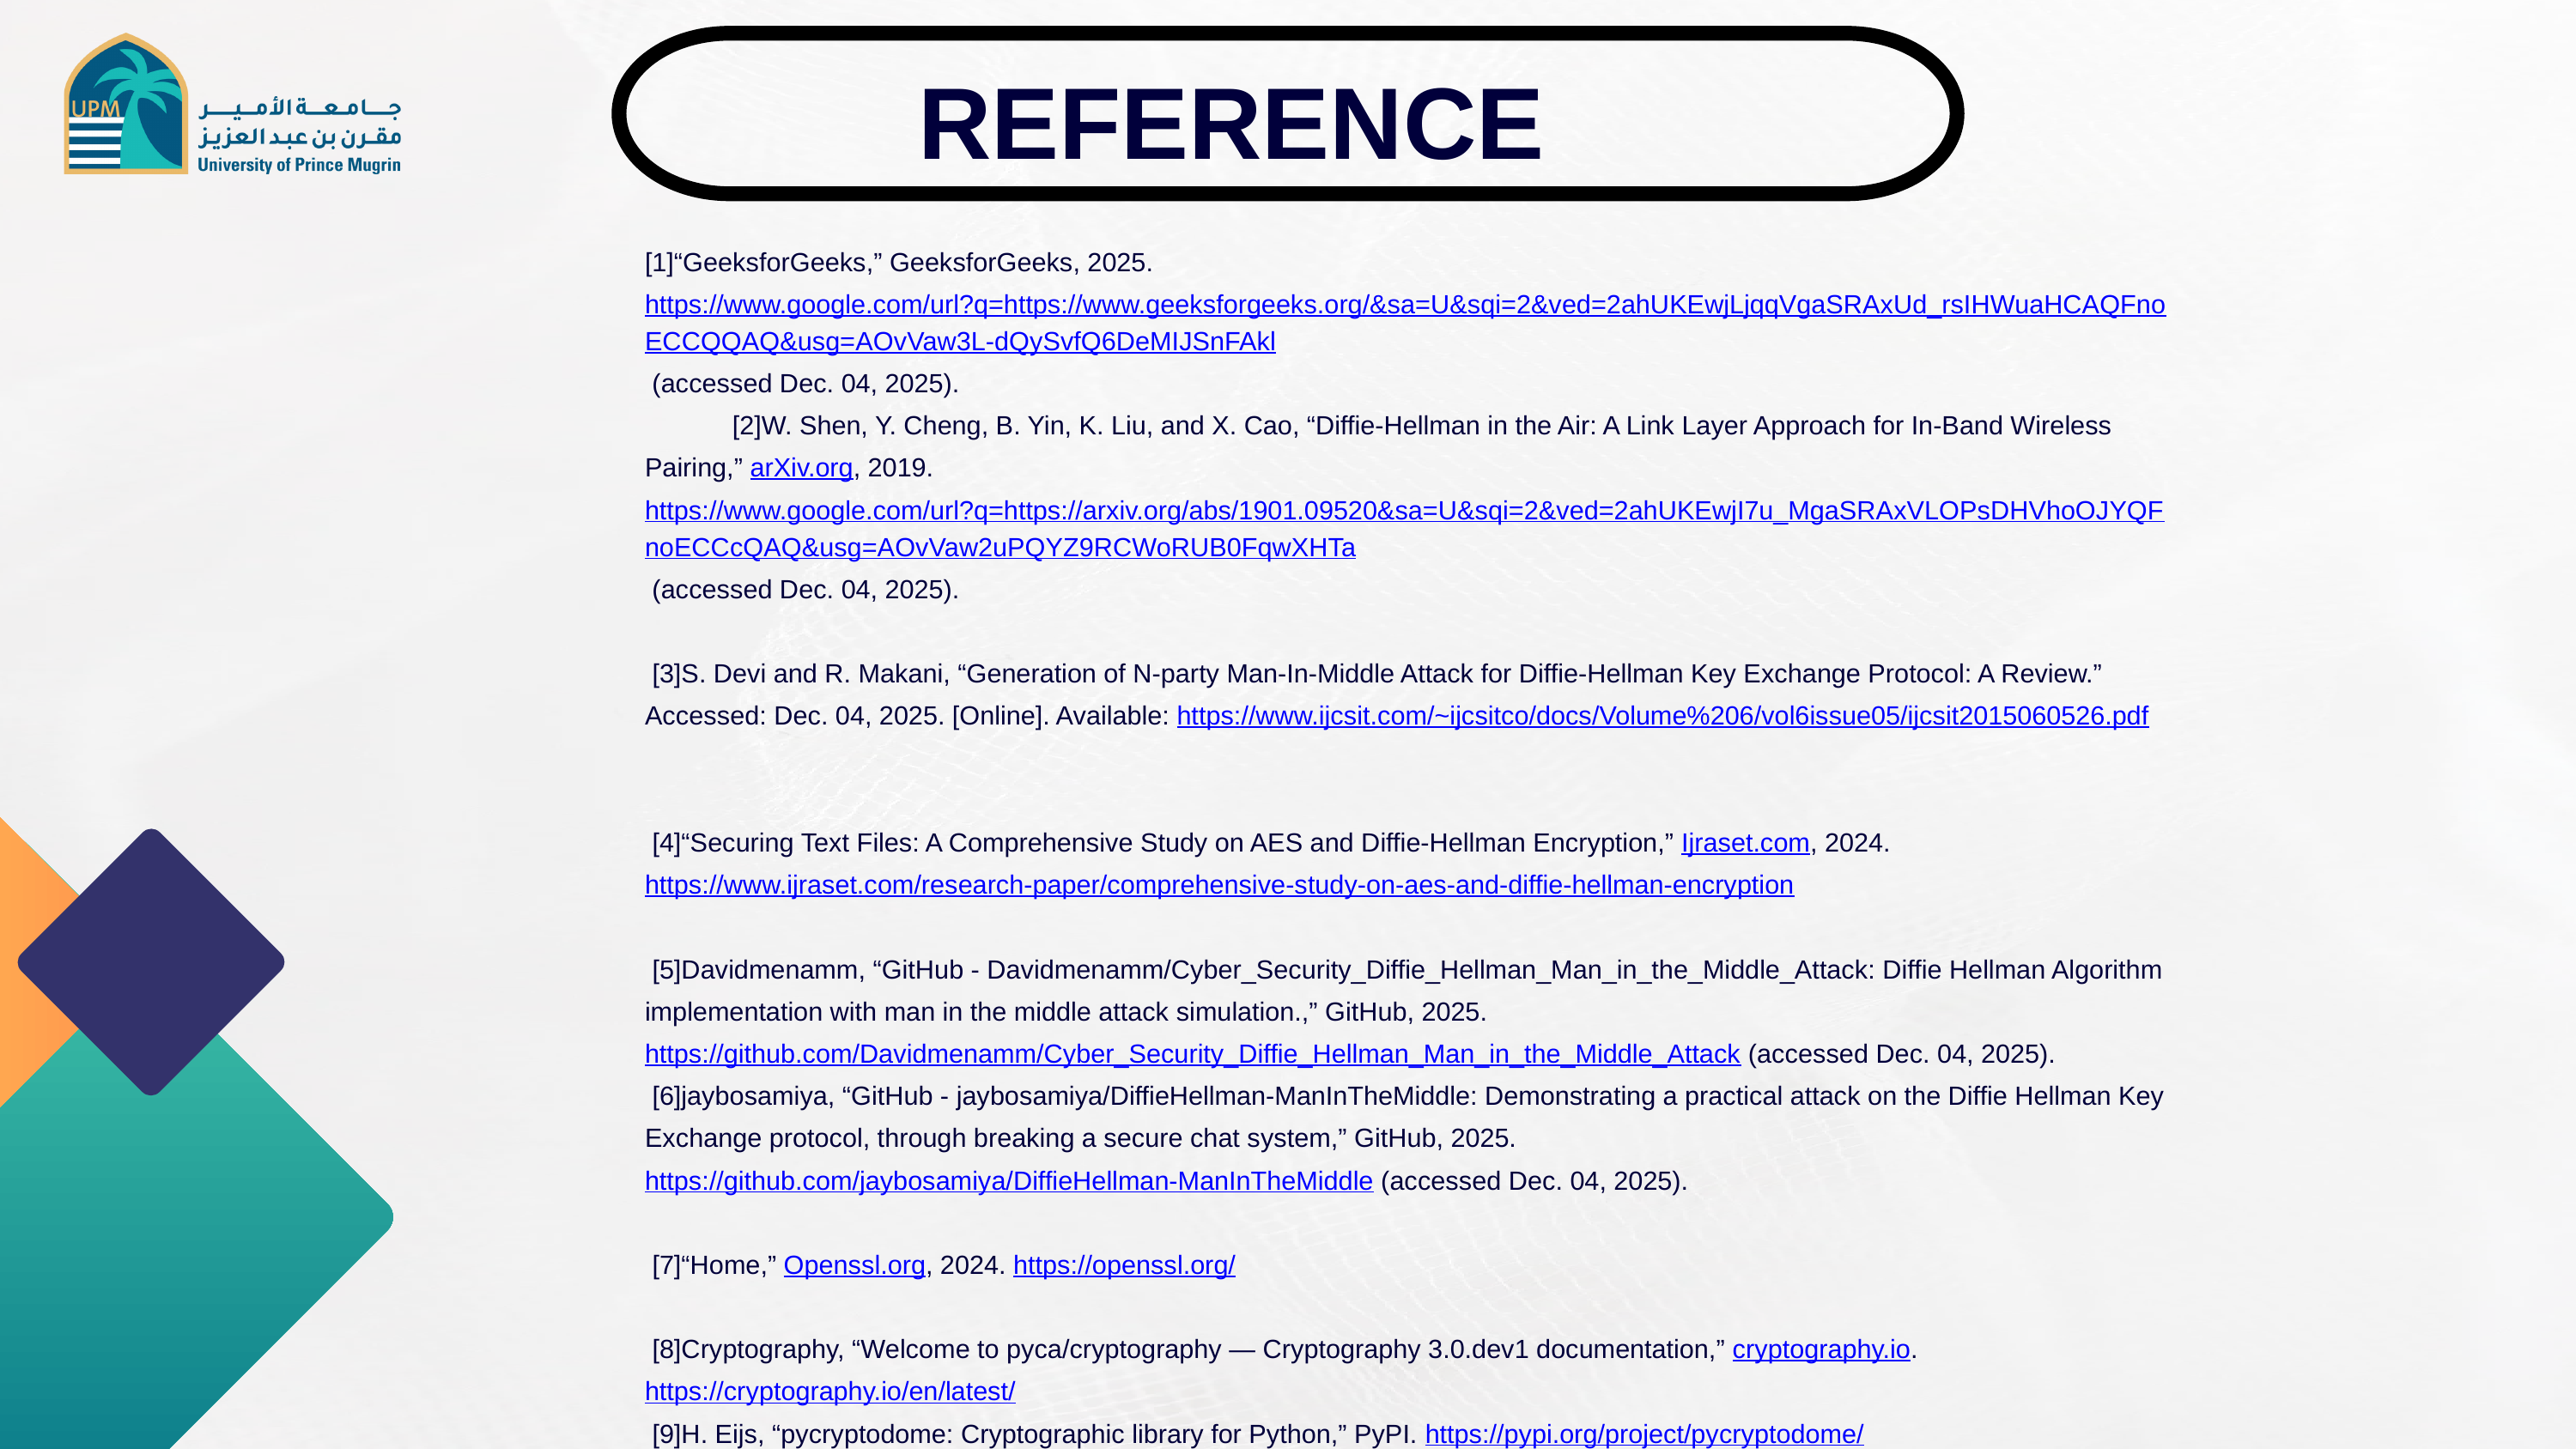

REFERENCE
[1]“GeeksforGeeks,” GeeksforGeeks, 2025. https://www.google.com/url?q=https://www.geeksforgeeks.org/&sa=U&sqi=2&ved=2ahUKEwjLjqqVgaSRAxUd_rsIHWuaHCAQFnoECCQQAQ&usg=AOvVaw3L-dQySvfQ6DeMIJSnFAkl (accessed Dec. 04, 2025).
 ‌           [2]W. Shen, Y. Cheng, B. Yin, K. Liu, and X. Cao, “Diffie-Hellman in the Air: A Link Layer Approach for In-Band Wireless Pairing,” arXiv.org, 2019. https://www.google.com/url?q=https://arxiv.org/abs/1901.09520&sa=U&sqi=2&ved=2ahUKEwjI7u_MgaSRAxVLOPsDHVhoOJYQFnoECCcQAQ&usg=AOvVaw2uPQYZ9RCWoRUB0FqwXHTa (accessed Dec. 04, 2025).
 ‌
 [3]S. Devi and R. Makani, “Generation of N-party Man-In-Middle Attack for Diffie-Hellman Key Exchange Protocol: A Review.” Accessed: Dec. 04, 2025. [Online]. Available: https://www.ijcsit.com/~ijcsitco/docs/Volume%206/vol6issue05/ijcsit2015060526.pdf
 ‌

 [4]“Securing Text Files: A Comprehensive Study on AES and Diffie-Hellman Encryption,” Ijraset.com, 2024. https://www.ijraset.com/research-paper/comprehensive-study-on-aes-and-diffie-hellman-encryption
 ‌
 [5]Davidmenamm, “GitHub - Davidmenamm/Cyber_Security_Diffie_Hellman_Man_in_the_Middle_Attack: Diffie Hellman Algorithm implementation with man in the middle attack simulation.,” GitHub, 2025. https://github.com/Davidmenamm/Cyber_Security_Diffie_Hellman_Man_in_the_Middle_Attack (accessed Dec. 04, 2025).
 ‌[6]jaybosamiya, “GitHub - jaybosamiya/DiffieHellman-ManInTheMiddle: Demonstrating a practical attack on the Diffie Hellman Key Exchange protocol, through breaking a secure chat system,” GitHub, 2025. https://github.com/jaybosamiya/DiffieHellman-ManInTheMiddle (accessed Dec. 04, 2025).
 ‌
 [7]“Home,” Openssl.org, 2024. https://openssl.org/
 ‌
 [8]Cryptography, “Welcome to pyca/cryptography — Cryptography 3.0.dev1 documentation,” cryptography.io. https://cryptography.io/en/latest/
 [9]H. Eijs, “pycryptodome: Cryptographic library for Python,” PyPI. https://pypi.org/project/pycryptodome/